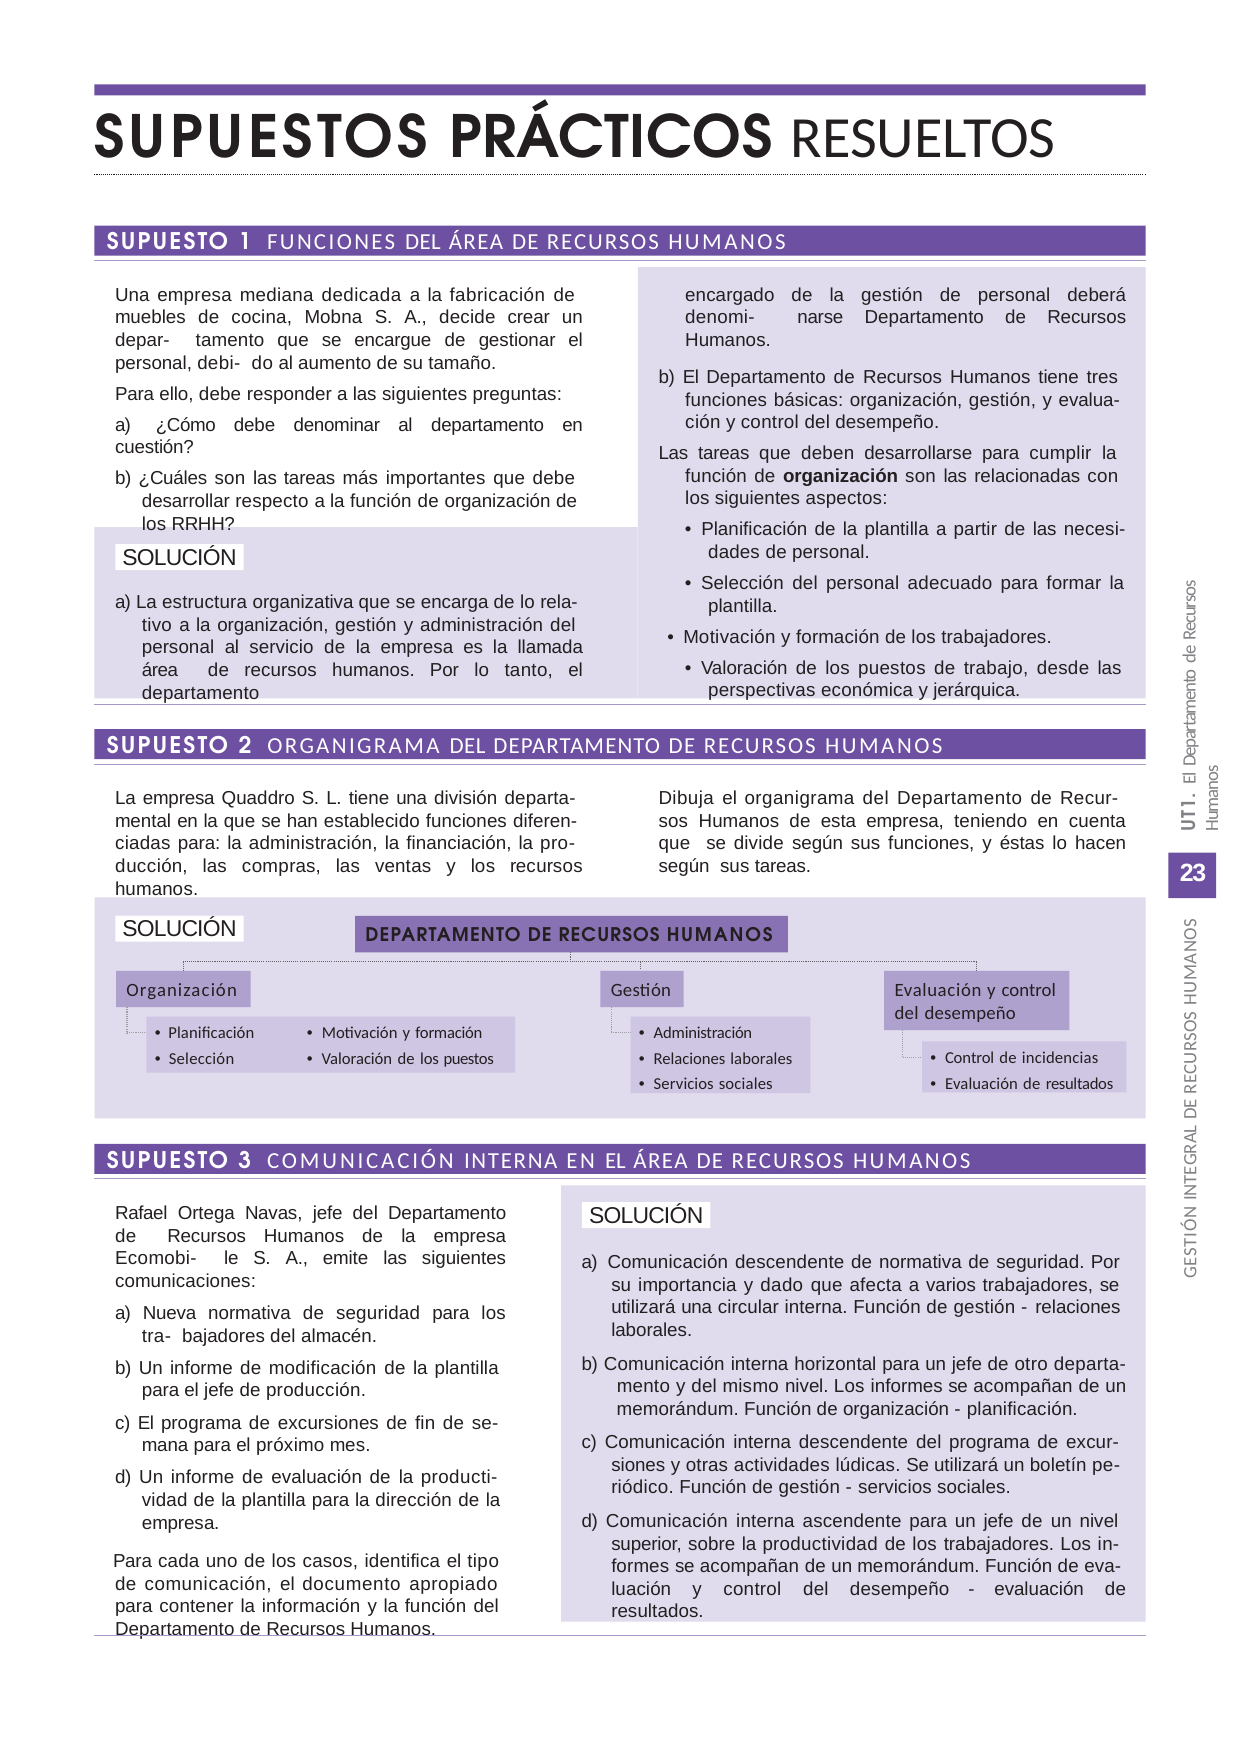

# SUPUESTOS PRÁCTICOS RESUELTOS

SUPUESTO 1 FUNCIONES DEL ÁREA DE RECURSOS HUMANOS

Una empresa mediana dedicada a la fabricación de  muebles de cocina, Mobna S. A., decide crear un depar-  tamento que se encargue de gestionar el personal, debi-  do al aumento de su tamaño.
Para ello, debe responder a las siguientes preguntas:
a) ¿Cómo debe denominar al departamento en cuestión?
b) ¿Cuáles son las tareas más importantes que debe  desarrollar respecto a la función de organización de  los RRHH?
encargado de la gestión de personal deberá denomi-  narse Departamento de Recursos Humanos.
b) El Departamento de Recursos Humanos tiene tres  funciones básicas: organización, gestión, y evalua-  ción y control del desempeño.
Las tareas que deben desarrollarse para cumplir la  función de organización son las relacionadas con  los siguientes aspectos:
• Planificación de la plantilla a partir de las necesi-  dades de personal.
• Selección del personal adecuado para formar la  plantilla.
• Motivación y formación de los trabajadores.
• Valoración de los puestos de trabajo, desde las  perspectivas económica y jerárquica.
UT1. El Departamento de Recursos Humanos

SOLUCIÓN
a) La estructura organizativa que se encarga de lo rela-  tivo a la organización, gestión y administración del  personal al servicio de la empresa es la llamada área  de recursos humanos. Por lo tanto, el departamento
SUPUESTO 2 ORGANIGRAMA DEL DEPARTAMENTO DE RECURSOS HUMANOS

Dibuja el organigrama del Departamento de Recur-  sos Humanos de esta empresa, teniendo en cuenta que  se divide según sus funciones, y éstas lo hacen según  sus tareas.
La empresa Quaddro S. L. tiene una división departa-  mental en la que se han establecido funciones diferen-  ciadas para: la administración, la financiación, la pro-  ducción, las compras, las ventas y los recursos humanos.

23

GESTIÓN INTEGRAL DE RECURSOS HUMANOS
SOLUCIÓN

DEPARTAMENTO DE RECURSOS HUMANOS

Organización
Gestión
Evaluación y control  del desempeño
• Planificación
• Selección
• Motivación y formación
• Valoración de los puestos

• Administración
• Relaciones laborales
• Servicios sociales
• Control de incidencias
• Evaluación de resultados
SUPUESTO 3 COMUNICACIÓN INTERNA EN EL ÁREA DE RECURSOS HUMANOS

a) Comunicación descendente de normativa de seguridad. Por  su importancia y dado que afecta a varios trabajadores, se  utilizará una circular interna. Función de gestión - relaciones  laborales.
b) Comunicación interna horizontal para un jefe de otro departa-  mento y del mismo nivel. Los informes se acompañan de un  memorándum. Función de organización - planificación.
c) Comunicación interna descendente del programa de excur-  siones y otras actividades lúdicas. Se utilizará un boletín pe-  riódico. Función de gestión - servicios sociales.
d) Comunicación interna ascendente para un jefe de un nivel  superior, sobre la productividad de los trabajadores. Los in-  formes se acompañan de un memorándum. Función de eva-  luación y control del desempeño - evaluación de resultados.
Rafael Ortega Navas, jefe del Departamento de  Recursos Humanos de la empresa Ecomobi-  le S. A., emite las siguientes comunicaciones:
a) Nueva normativa de seguridad para los tra-  bajadores del almacén.
b) Un informe de modificación de la plantilla  para el jefe de producción.
c) El programa de excursiones de fin de se-  mana para el próximo mes.
d) Un informe de evaluación de la producti-  vidad de la plantilla para la dirección de la  empresa.
Para cada uno de los casos, identifica el tipo  de comunicación, el documento apropiado  para contener la información y la función del  Departamento de Recursos Humanos.
SOLUCIÓN